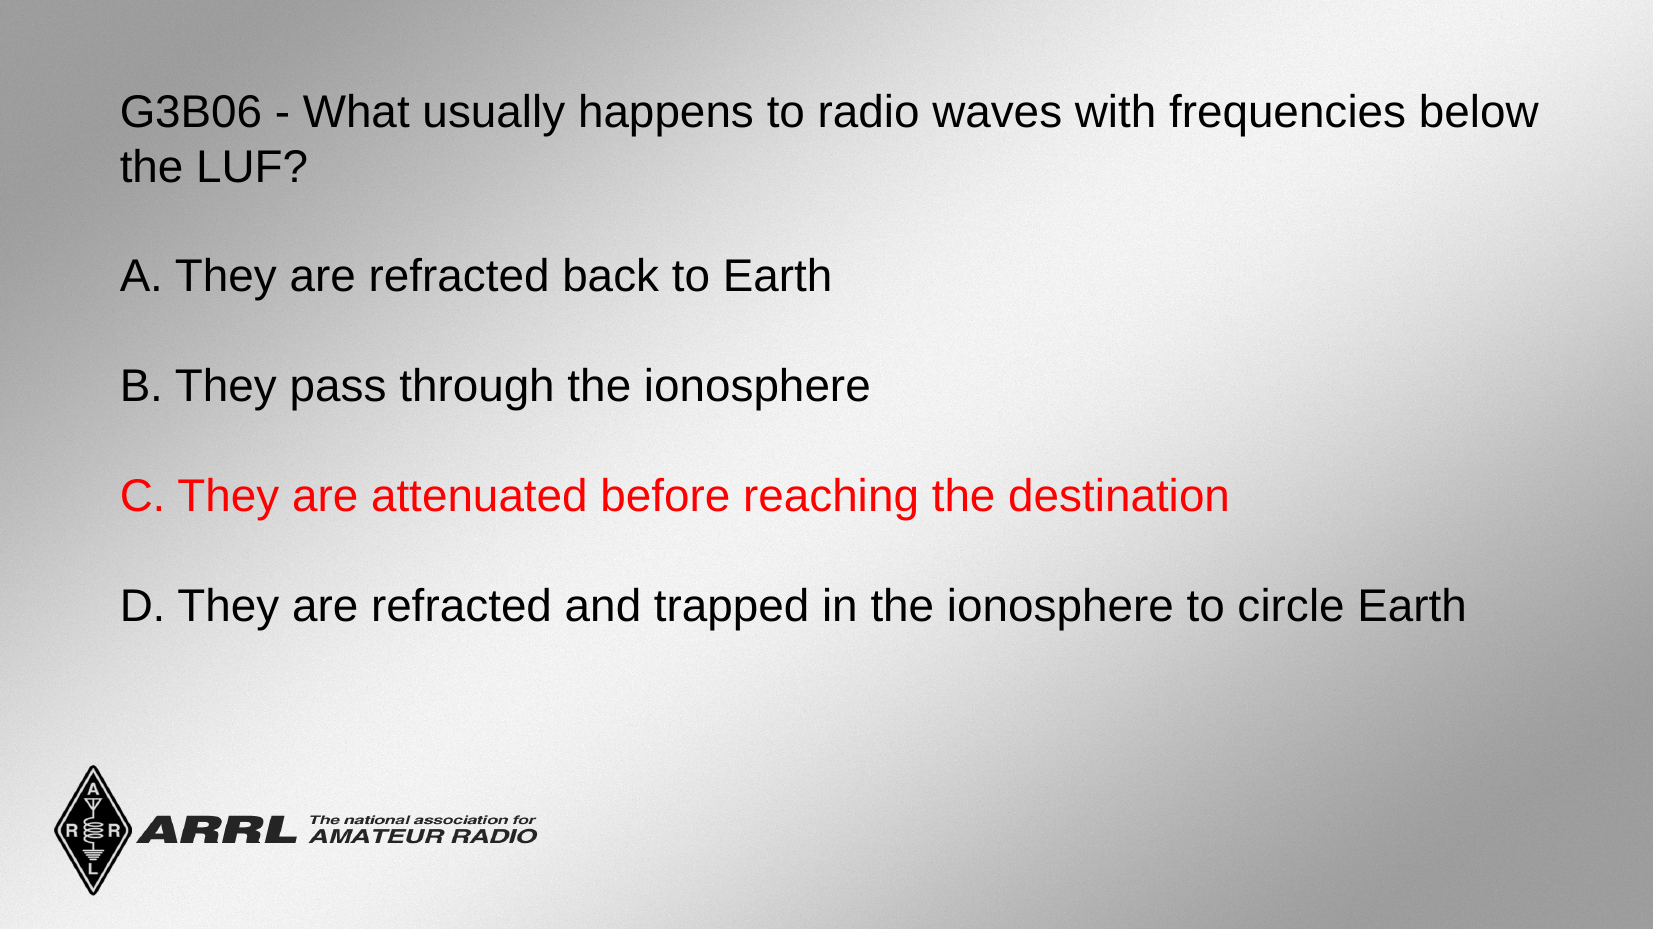

G3B06 - What usually happens to radio waves with frequencies below the LUF?

A. They are refracted back to Earth

B. They pass through the ionosphere

C. They are attenuated before reaching the destination

D. They are refracted and trapped in the ionosphere to circle Earth